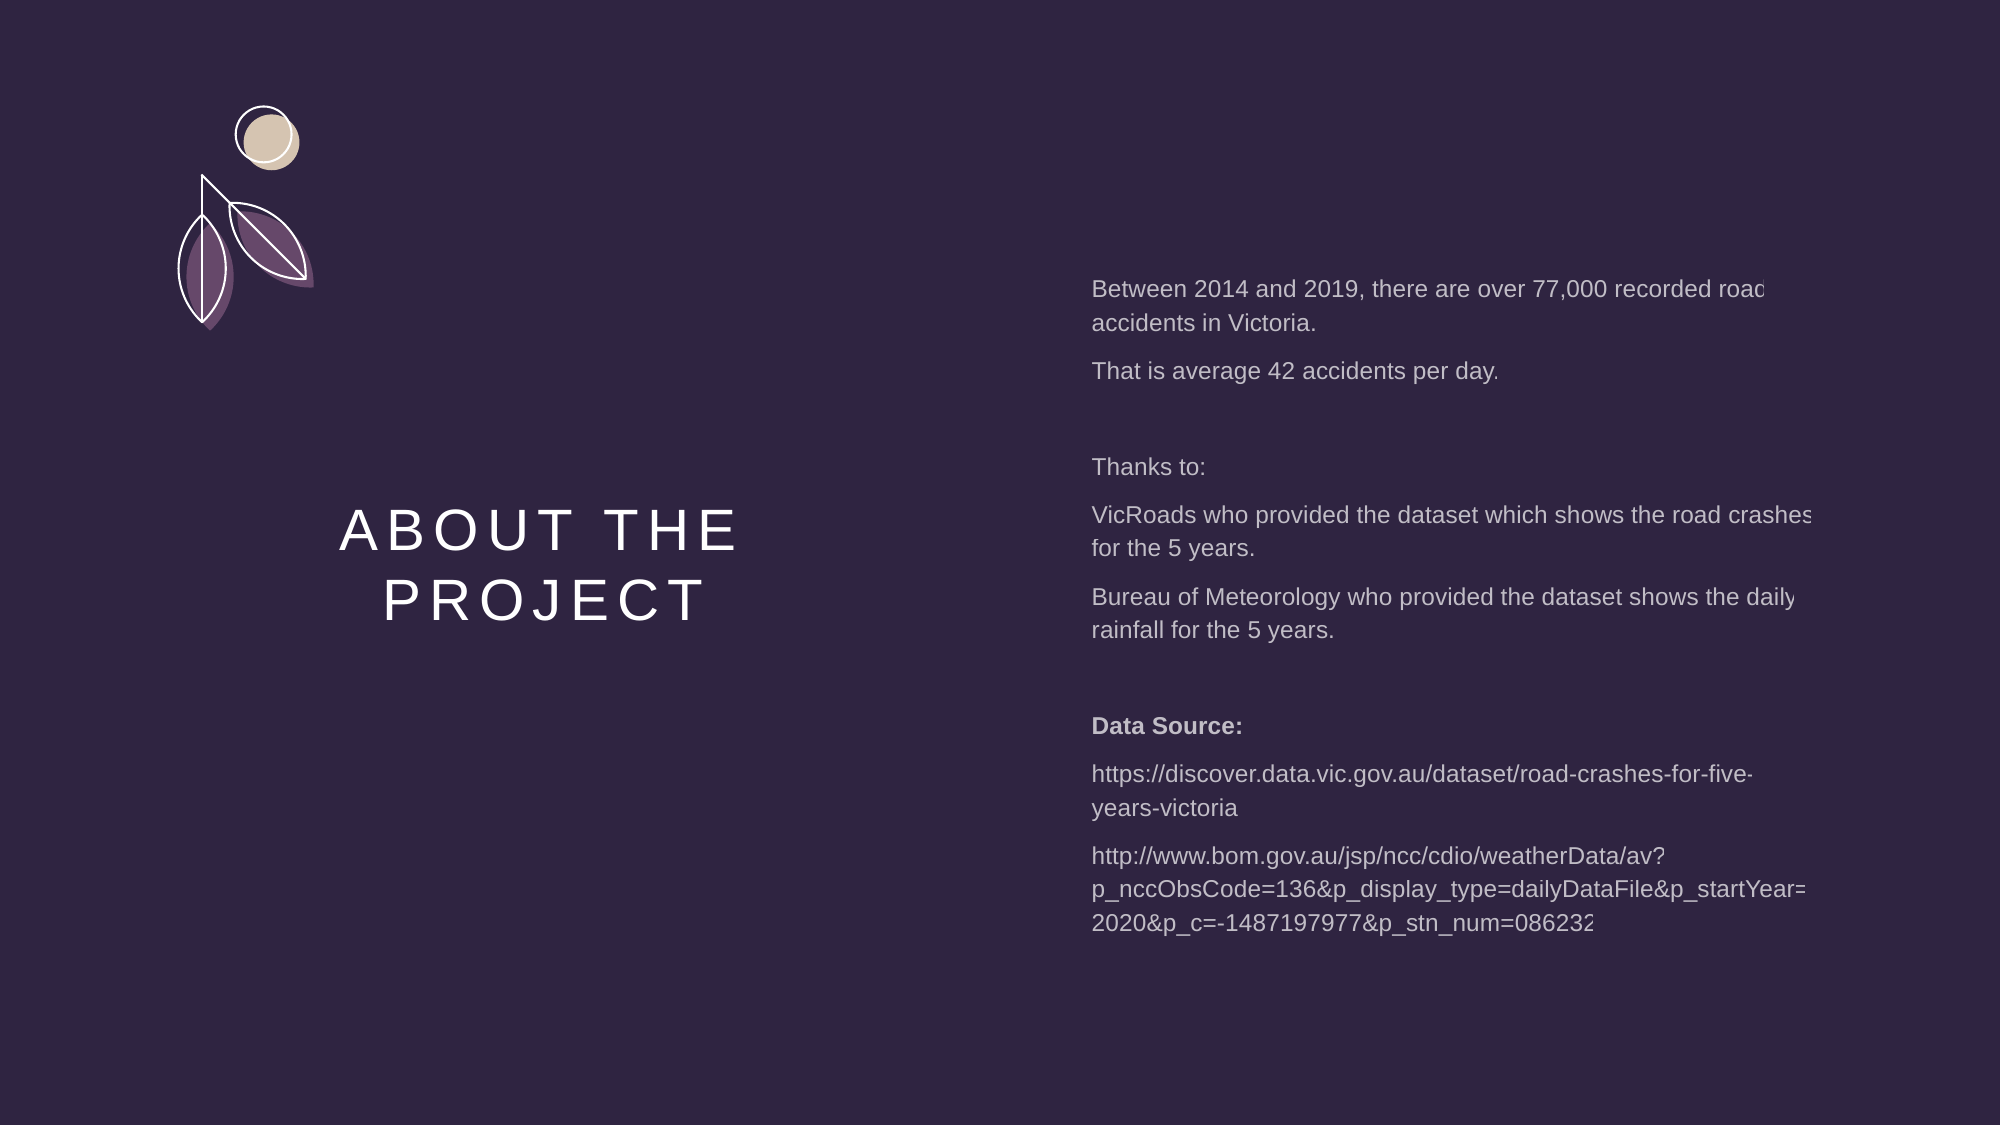

Between 2014 and 2019, there are over 77,000 recorded road accidents in Victoria.
That is average 42 accidents per day.

Thanks to:
VicRoads who provided the dataset which shows the road crashes for the 5 years.
Bureau of Meteorology who provided the dataset shows the daily rainfall for the 5 years.

Data Source:
https://discover.data.vic.gov.au/dataset/road-crashes-for-five-years-victoria
http://www.bom.gov.au/jsp/ncc/cdio/weatherData/av?p_nccObsCode=136&p_display_type=dailyDataFile&p_startYear=2020&p_c=-1487197977&p_stn_num=086232

# About The Project